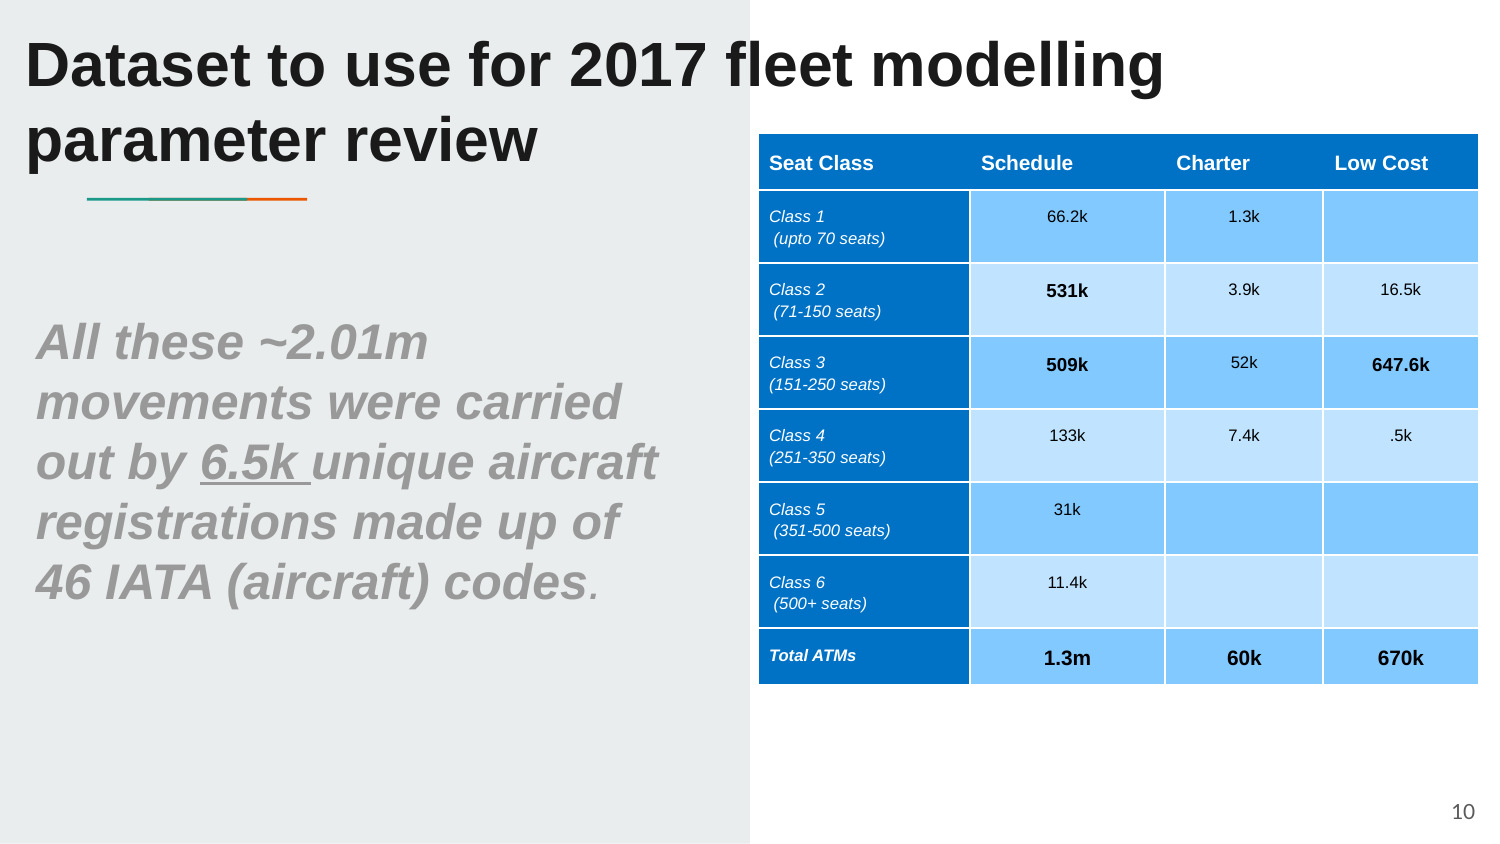

# Dataset to use for 2017 fleet modelling parameter review
| Seat Class | Schedule | Charter | Low Cost |
| --- | --- | --- | --- |
| Class 1 (upto 70 seats) | 66.2k | 1.3k |  |
| Class 2 (71-150 seats) | 531k | 3.9k | 16.5k |
| Class 3 (151-250 seats) | 509k | 52k | 647.6k |
| Class 4 (251-350 seats) | 133k | 7.4k | .5k |
| Class 5 (351-500 seats) | 31k |  |  |
| Class 6 (500+ seats) | 11.4k |  |  |
| Total ATMs | 1.3m | 60k | 670k |
All these ~2.01m movements were carried out by 6.5k unique aircraft registrations made up of 46 IATA (aircraft) codes.
10